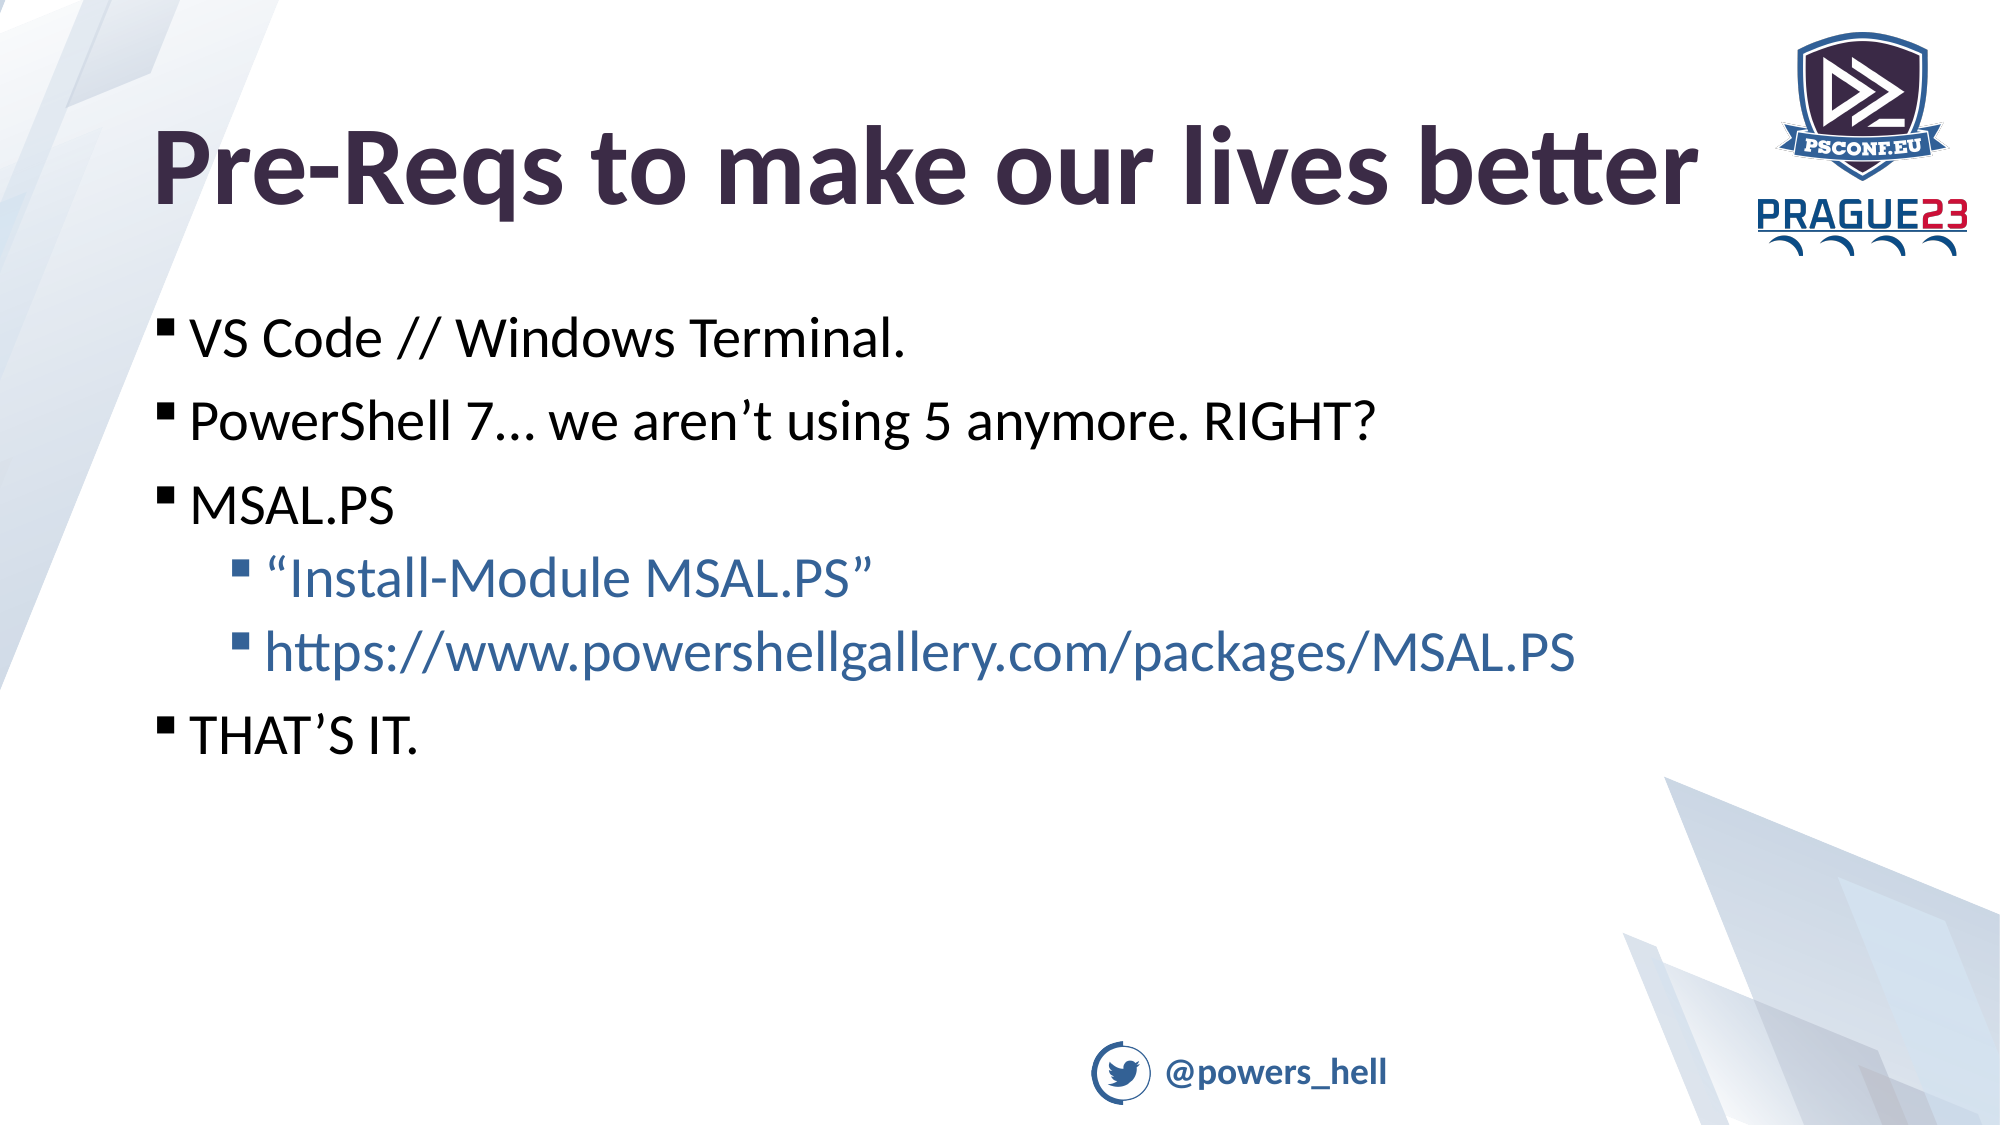

# Pre-Reqs to make our lives better
VS Code // Windows Terminal.
PowerShell 7… we aren’t using 5 anymore. RIGHT?
MSAL.PS
“Install-Module MSAL.PS”
https://www.powershellgallery.com/packages/MSAL.PS
THAT’S IT.